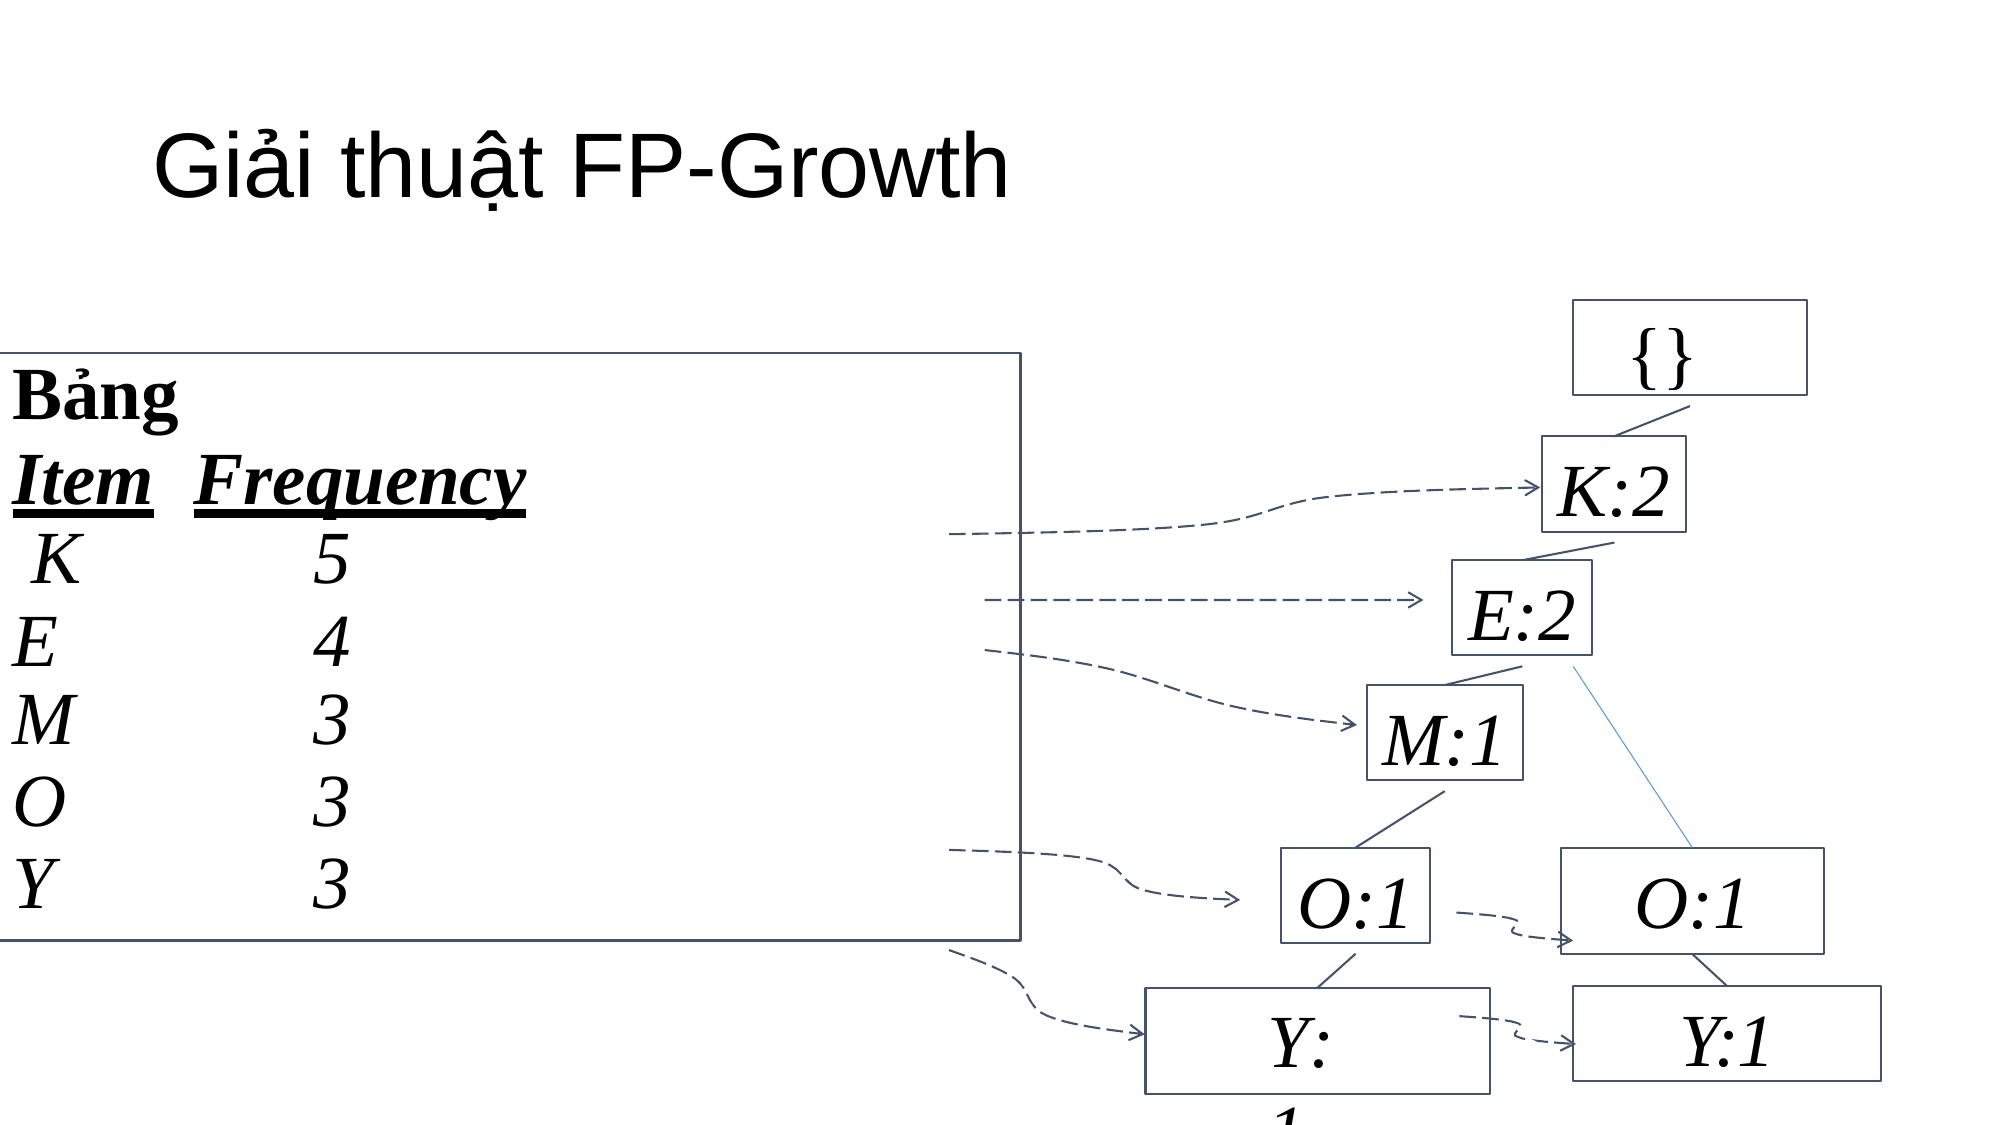

# Giải thuật FP-Growth
{}
Bảng
Item	Frequency

K:2

| K | 5 |
| --- | --- |
| E | 4 |
| M | 3 |
| O | 3 |
| Y | 3 |

E:2

M:1

O:1
O:1

Y:1

Y:1